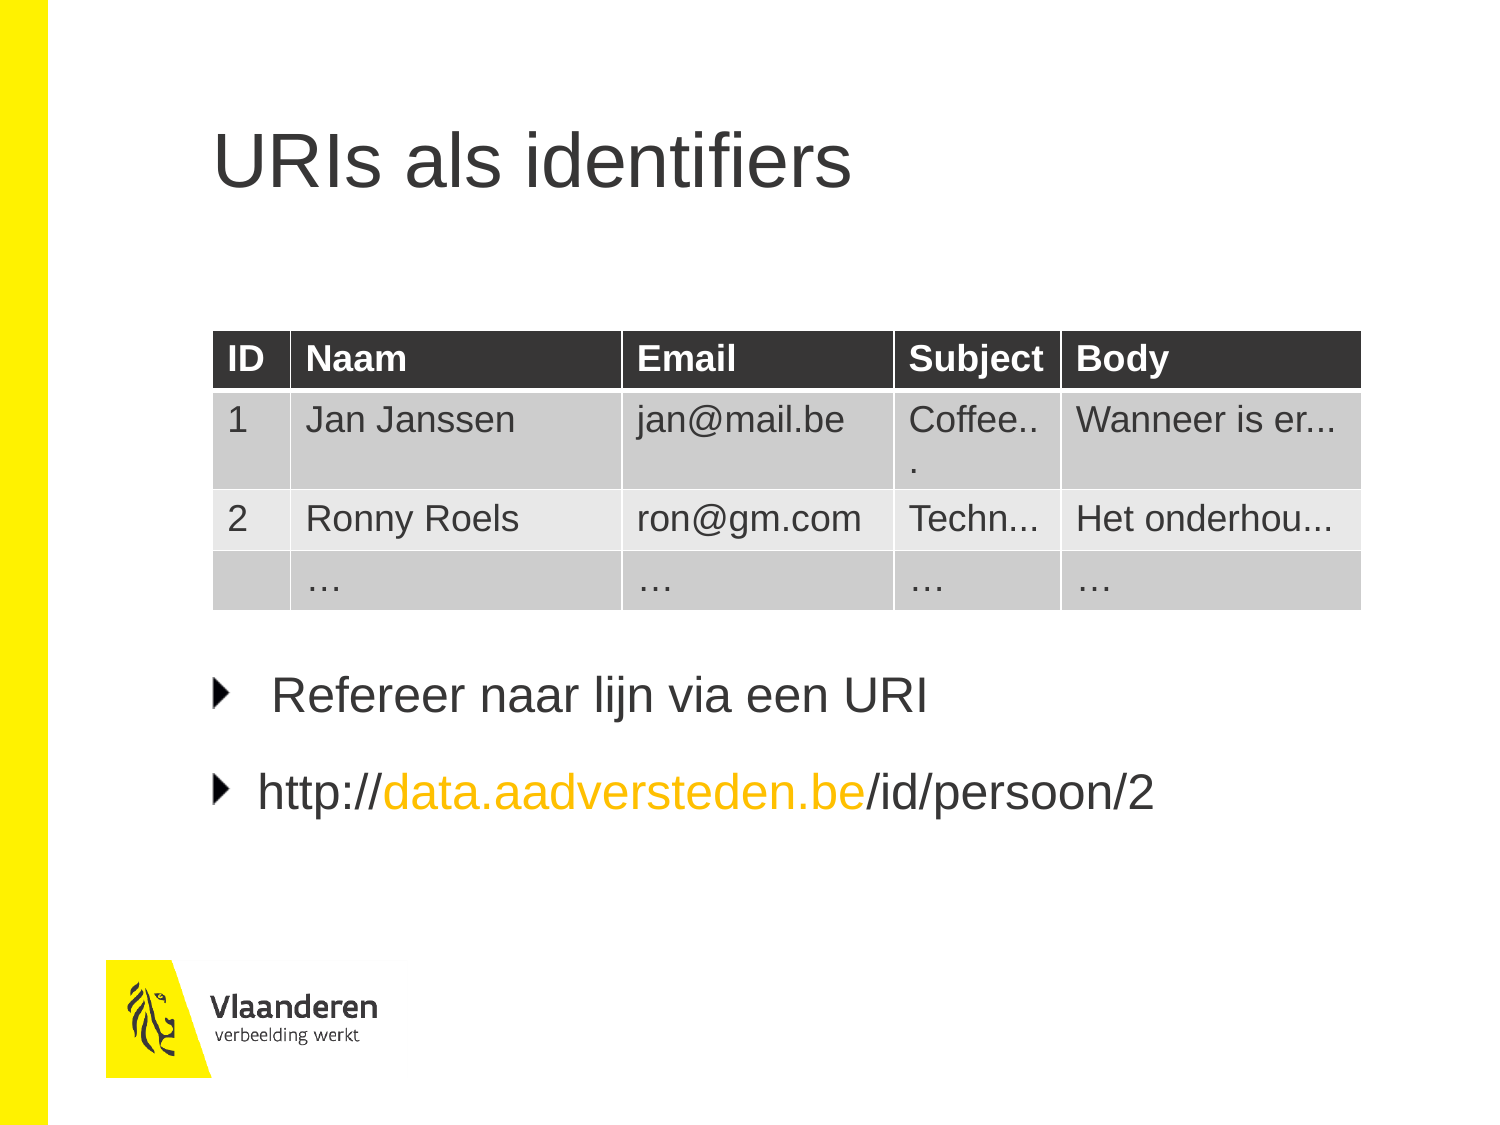

# URIs als identifiers
| ID | Naam | Email | Subject | Body |
| --- | --- | --- | --- | --- |
| 1 | Jan Janssen | jan@mail.be | Coffee... | Wanneer is er... |
| 2 | Ronny Roels | ron@gm.com | Techn... | Het onderhou... |
|  | … | … | … | … |
 Refereer naar lijn via een URI
http://data.aadversteden.be/id/persoon/2